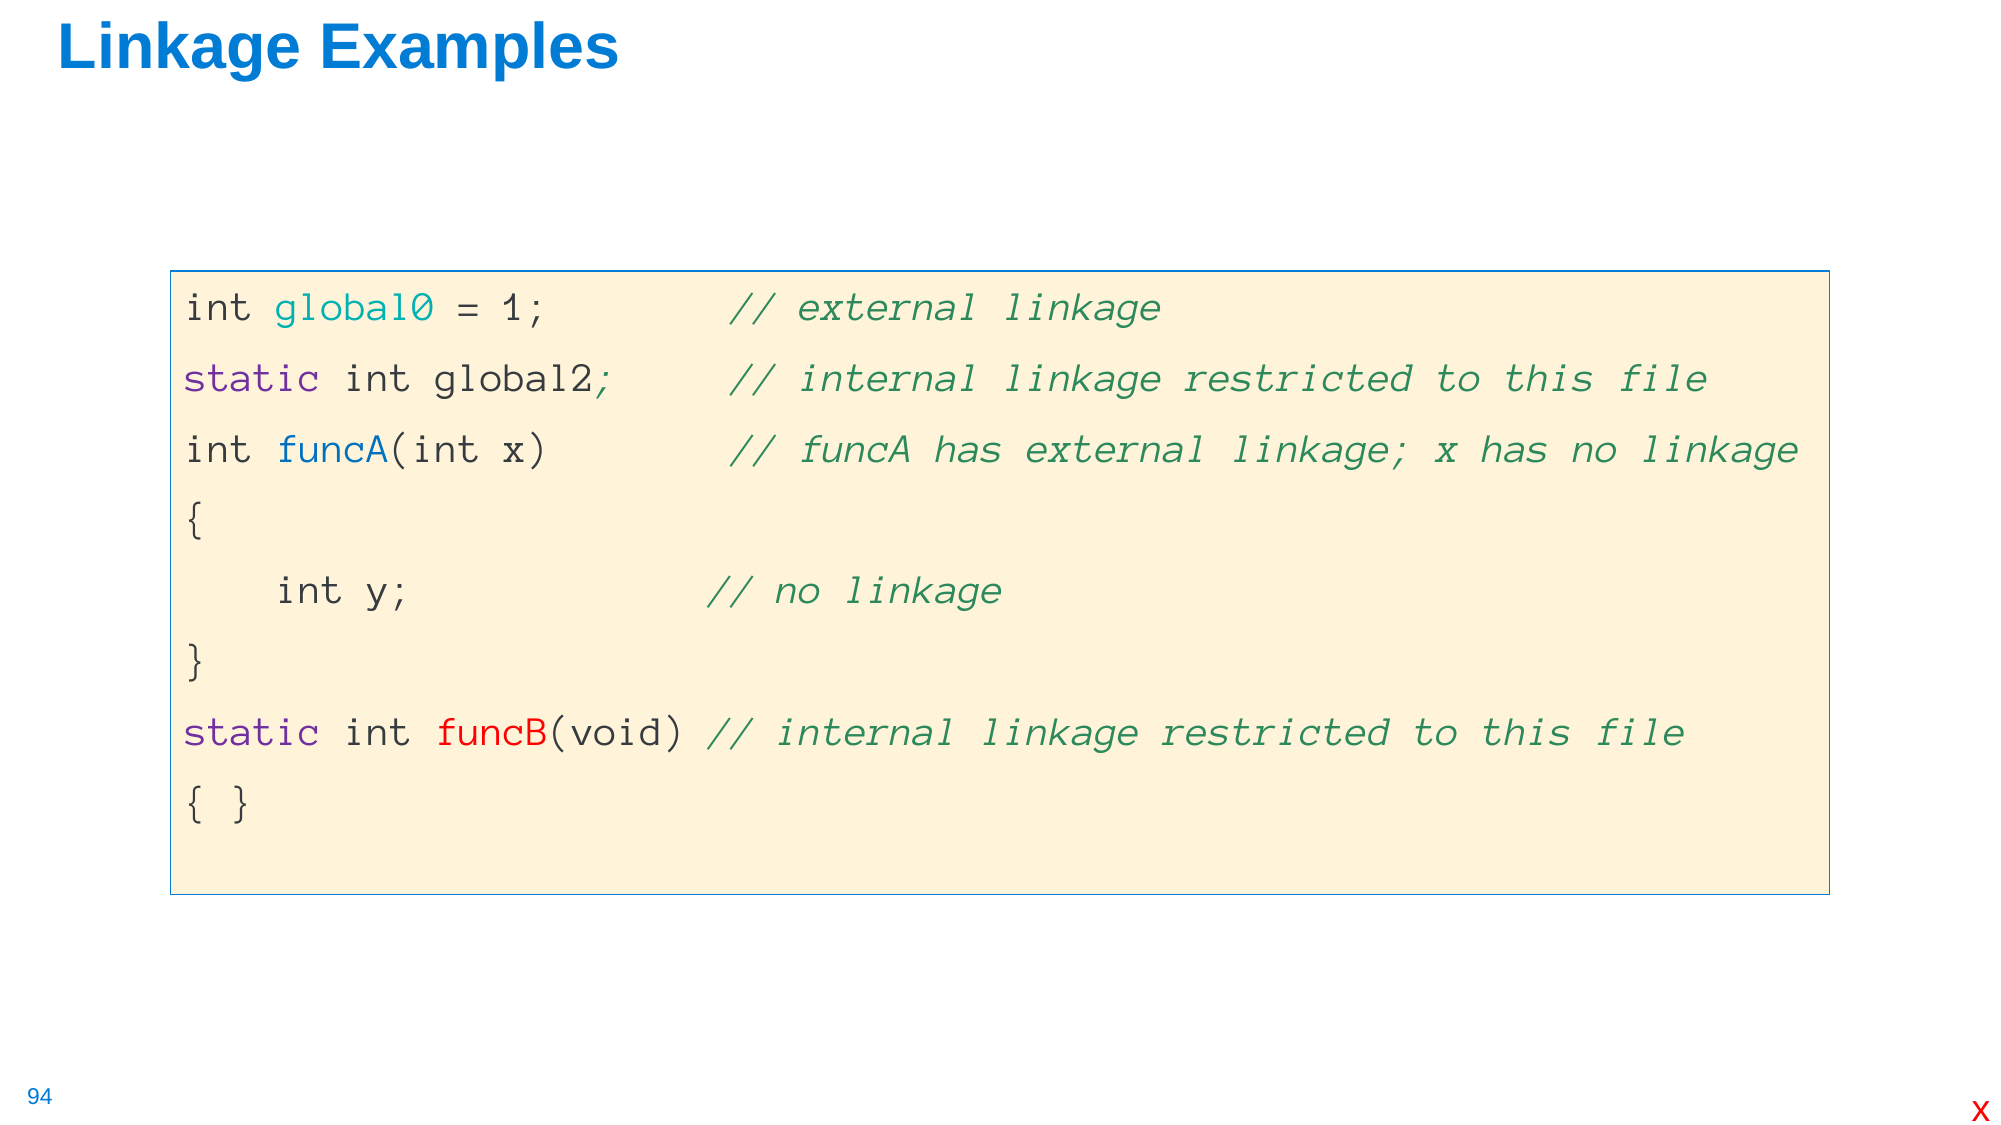

# Linkage Examples
int global0 = 1;        // external linkage
static int global2;     // internal linkage restricted to this file
int funcA(int x)        // funcA has external linkage; x has no linkage
{
    int y;             // no linkage
}
static int funcB(void) // internal linkage restricted to this file
{ }
x